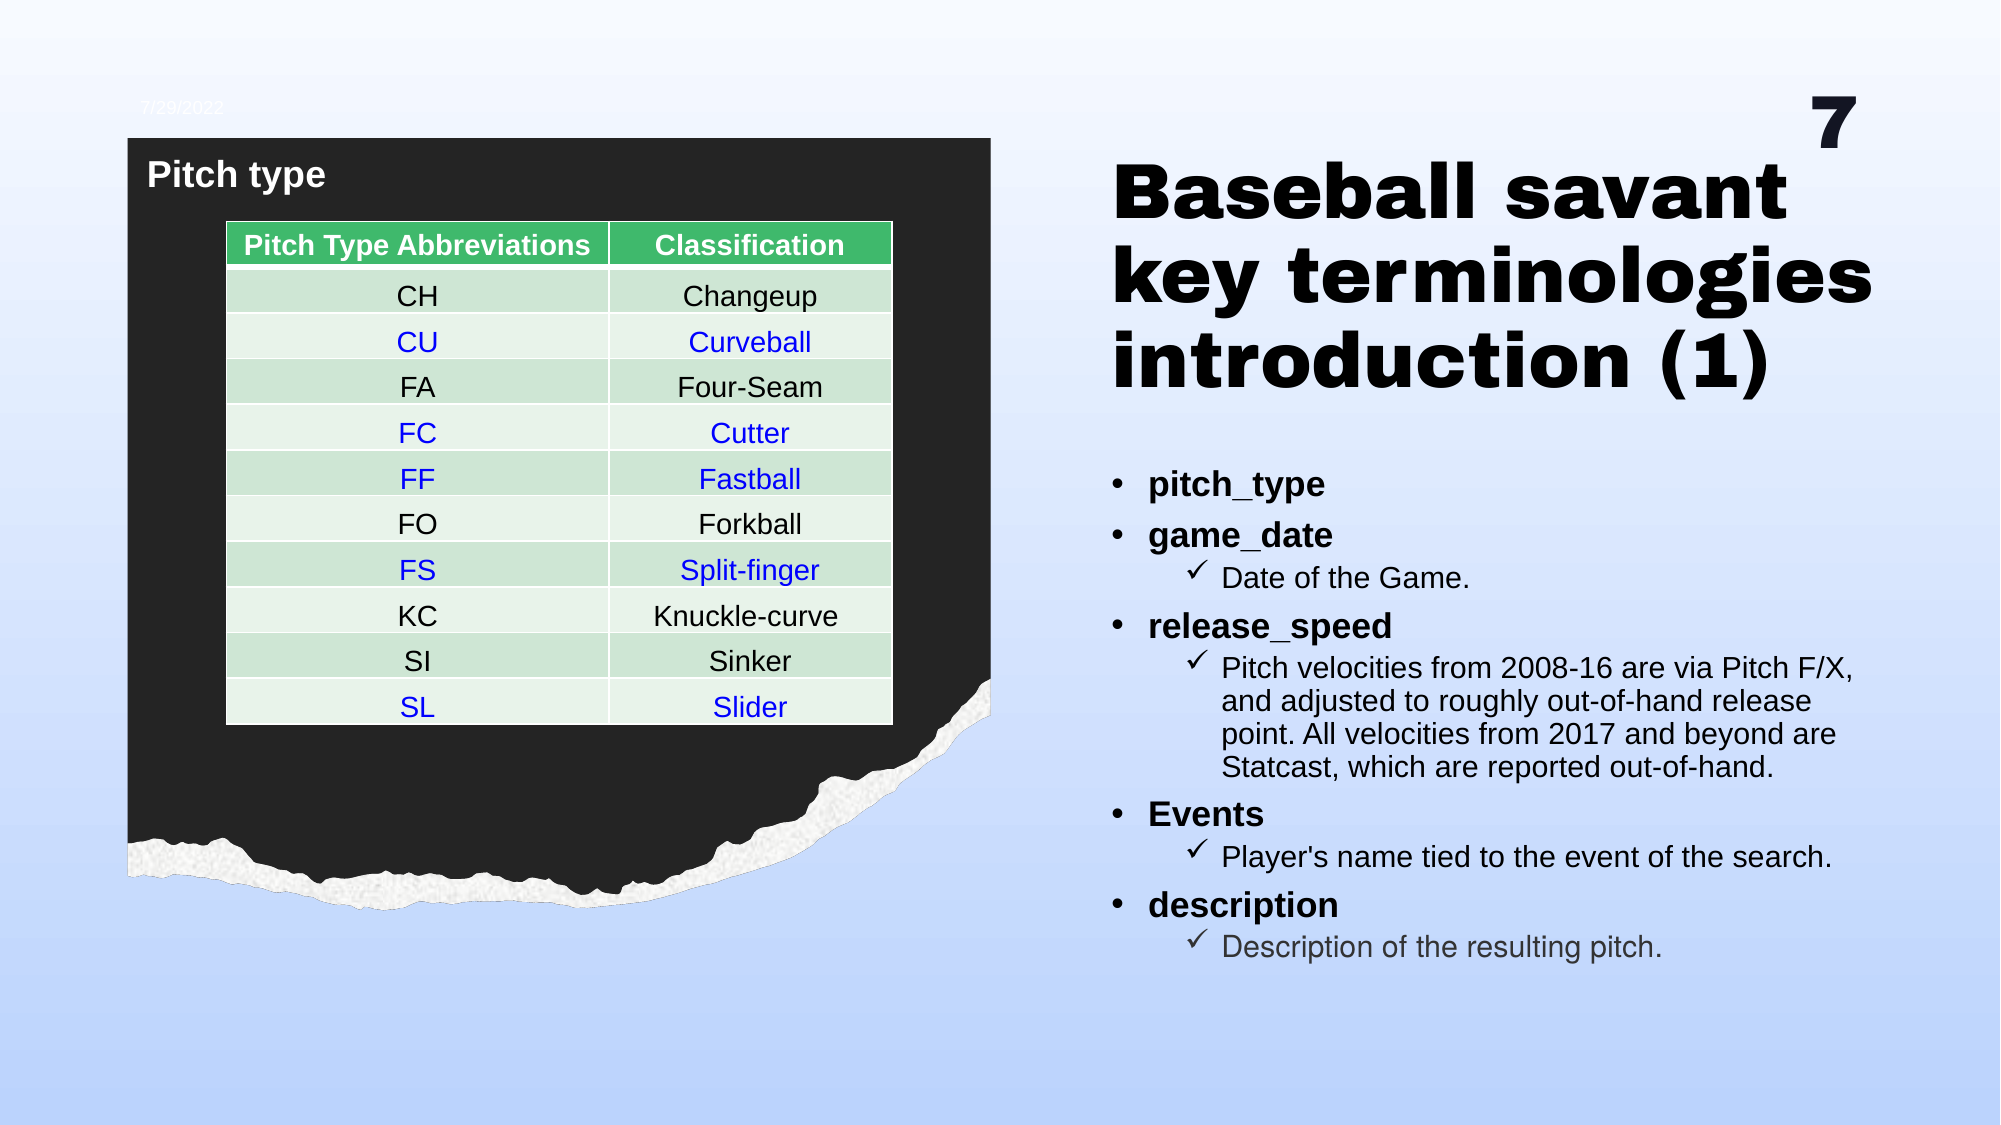

7/29/2022
7

# Baseball savant key terminologies introduction (1)
Pitch type
| Pitch Type Abbreviations | Classification |
| --- | --- |
| CH | Changeup |
| CU | Curveball |
| FA | Four-Seam |
| FC | Cutter |
| FF | Fastball |
| FO | Forkball |
| FS | Split-finger |
| KC | Knuckle-curve |
| SI | Sinker |
| SL | Slider |
pitch_type
game_date
Date of the Game.
release_speed
Pitch velocities from 2008-16 are via Pitch F/X, and adjusted to roughly out-of-hand release point. All velocities from 2017 and beyond are Statcast, which are reported out-of-hand.
Events
Player's name tied to the event of the search.
description
Description of the resulting pitch.